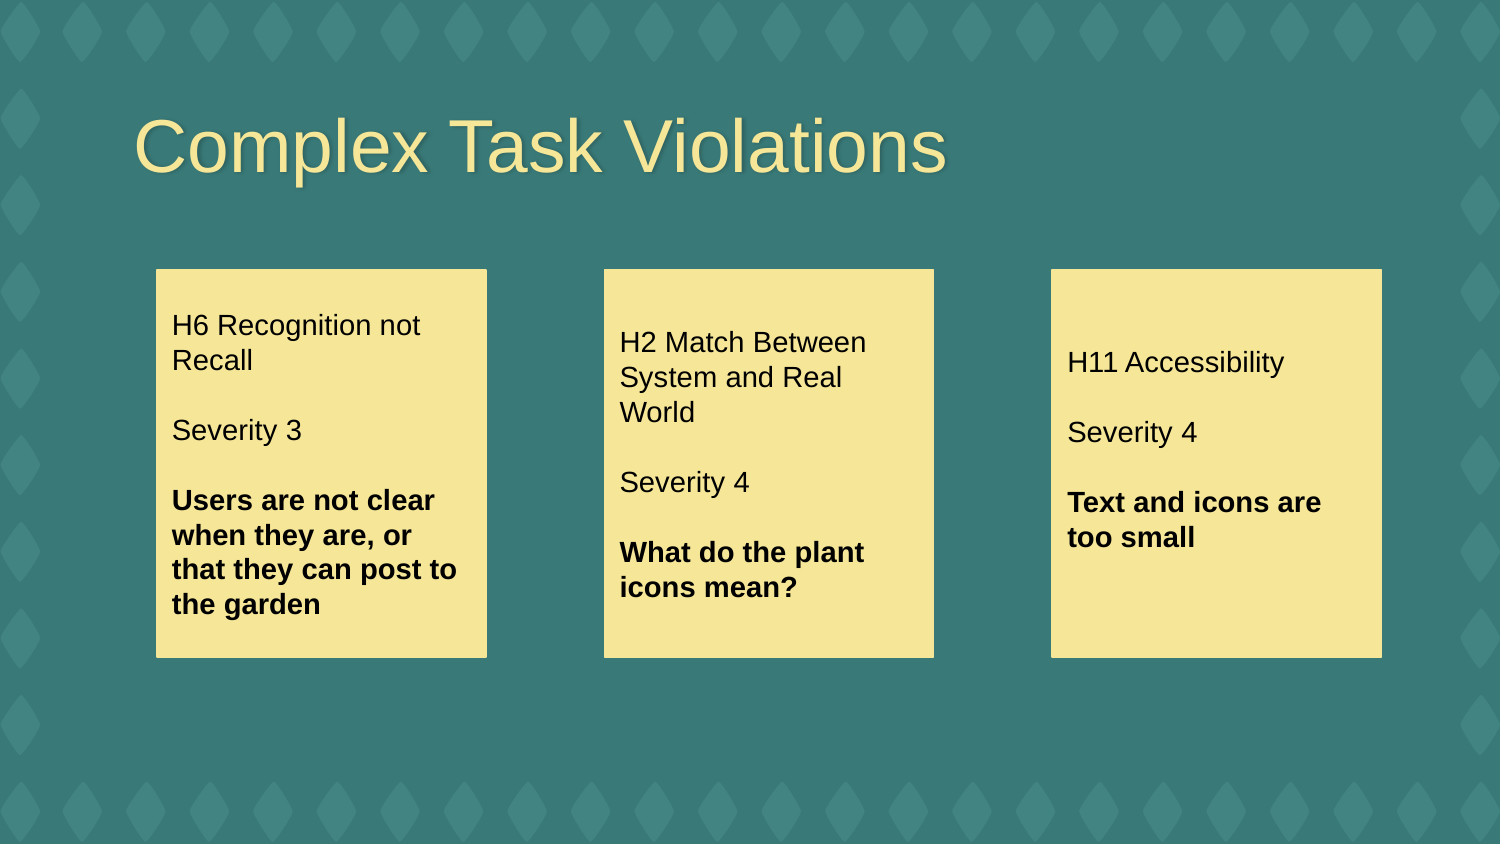

# Complex Task Violations
H6 Recognition not Recall

Severity 3

Users are not clear when they are, or that they can post to the garden
H2 Match Between System and Real World

Severity 4

What do the plant icons mean?

H11 Accessibility

Severity 4

Text and icons are too small